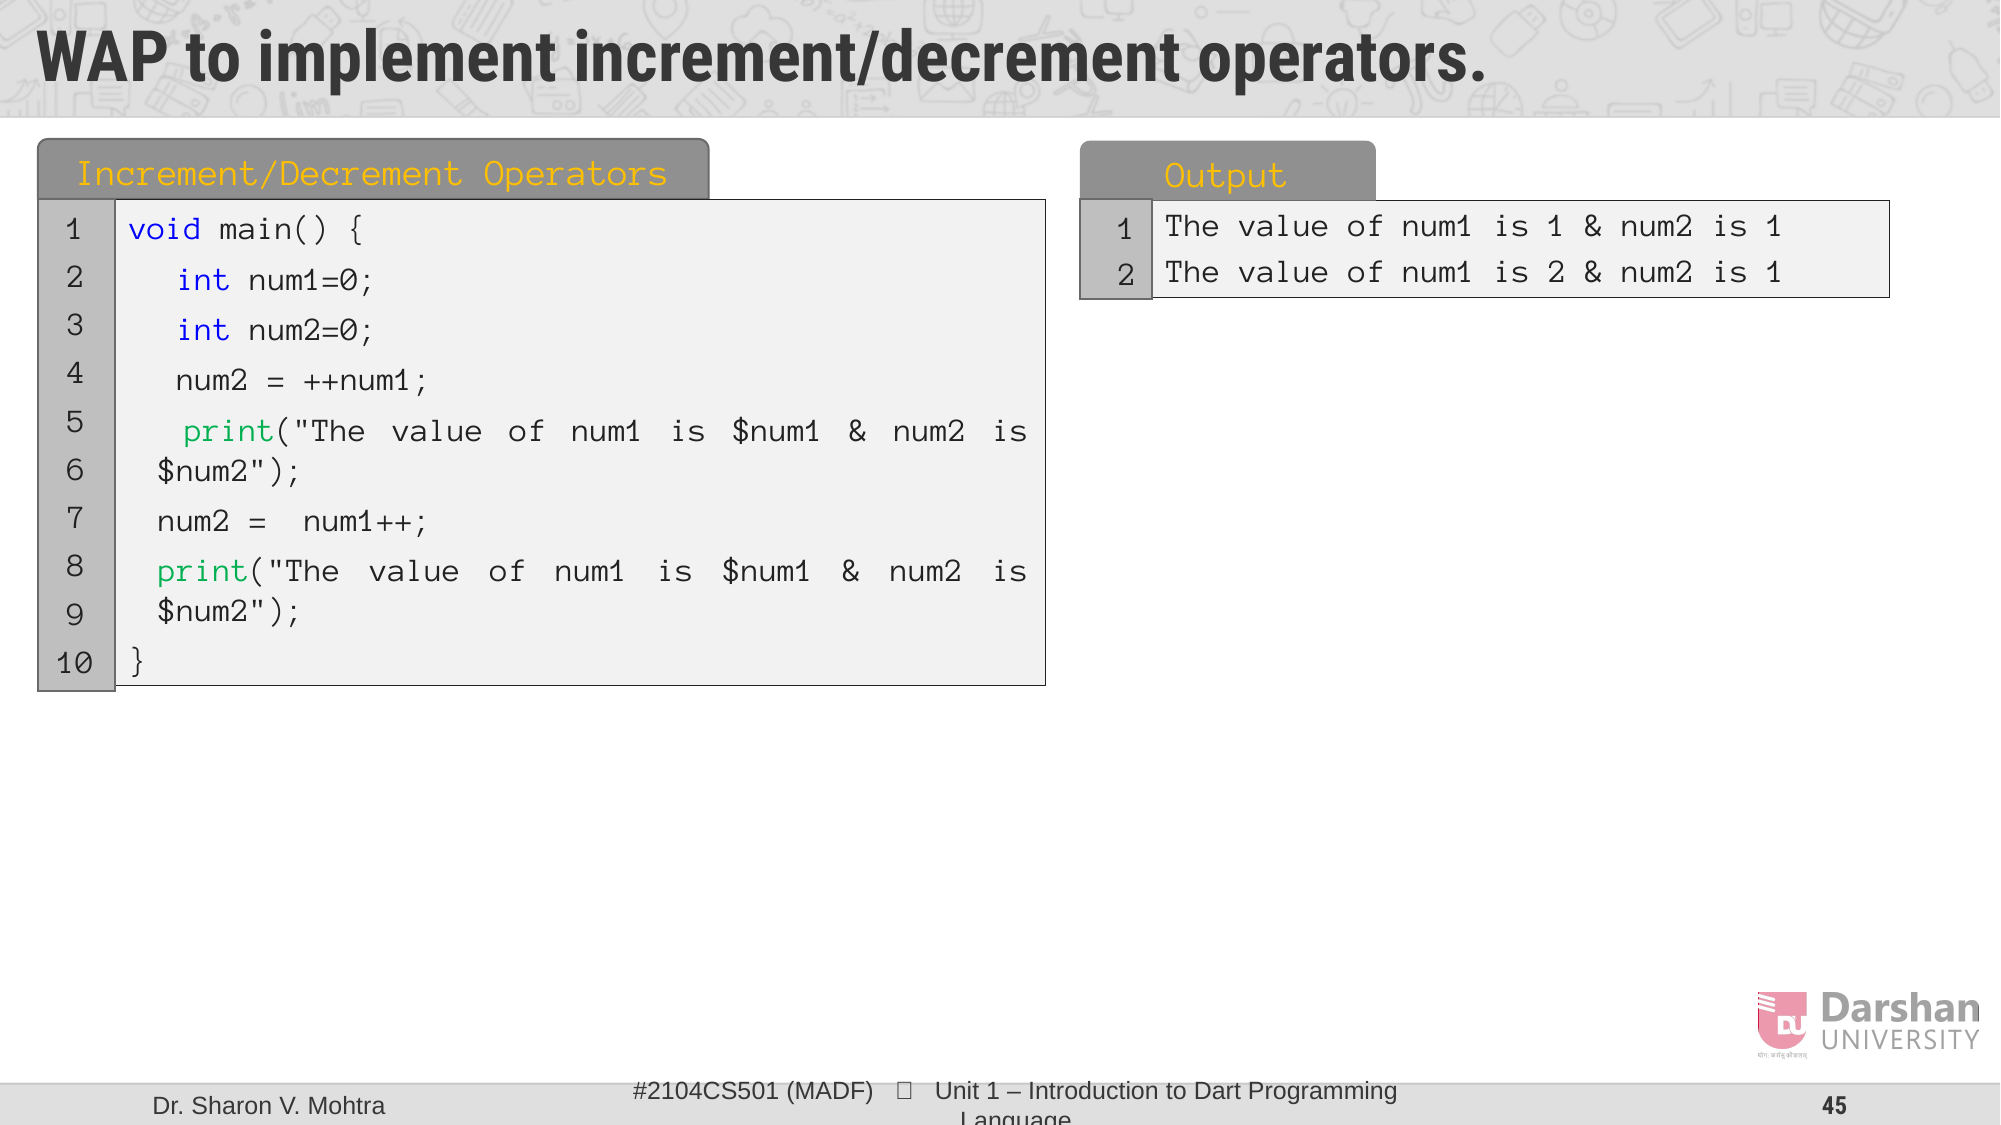

# WAP to implement increment/decrement operators.
Increment/Decrement Operators
Output

1
2
1
2
3
4
5
6
7
8
9
10
void main() {
 int num1=0;
 int num2=0;
 num2 = ++num1;
 print("The value of num1 is $num1 & num2 is $num2");
num2 =  num1++;
print("The value of num1 is $num1 & num2 is $num2");
}
The value of num1 is 1 & num2 is 1
The value of num1 is 2 & num2 is 1